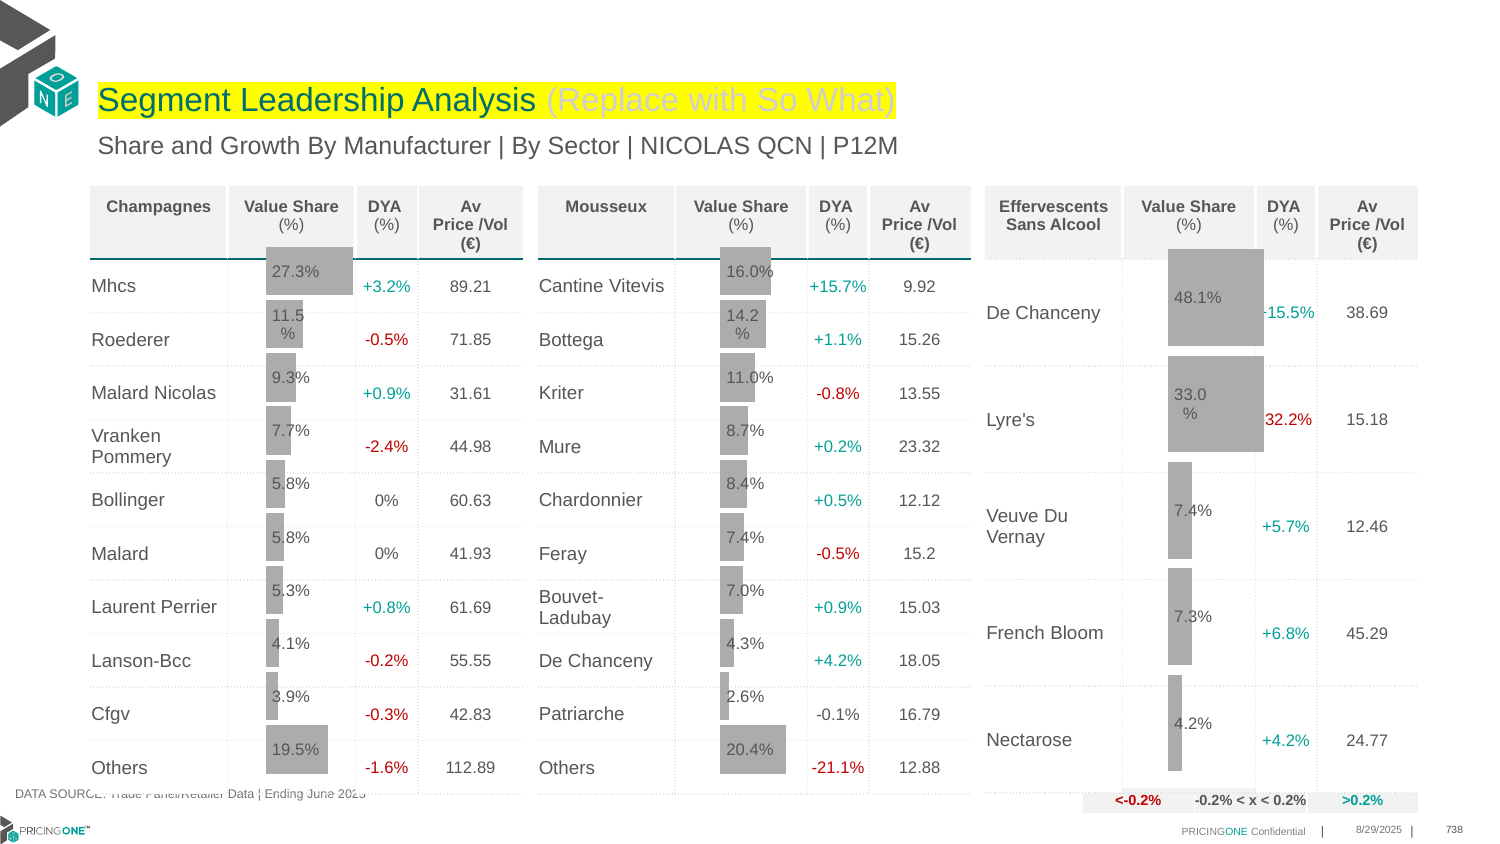

# Segment Leadership Analysis (Replace with So What)
Share and Growth By Manufacturer | By Sector | NICOLAS QCN | P12M
| Mousseux | Value Share (%) | DYA (%) | Av Price /Vol (€) |
| --- | --- | --- | --- |
| Cantine Vitevis |  | +15.7% | 9.92 |
| Bottega |  | +1.1% | 15.26 |
| Kriter |  | -0.8% | 13.55 |
| Mure |  | +0.2% | 23.32 |
| Chardonnier |  | +0.5% | 12.12 |
| Feray |  | -0.5% | 15.2 |
| Bouvet-Ladubay |  | +0.9% | 15.03 |
| De Chanceny |  | +4.2% | 18.05 |
| Patriarche |  | -0.1% | 16.79 |
| Others |  | -21.1% | 12.88 |
| Champagnes | Value Share (%) | DYA (%) | Av Price /Vol (€) |
| --- | --- | --- | --- |
| Mhcs |  | +3.2% | 89.21 |
| Roederer |  | -0.5% | 71.85 |
| Malard Nicolas |  | +0.9% | 31.61 |
| Vranken Pommery |  | -2.4% | 44.98 |
| Bollinger |  | 0% | 60.63 |
| Malard |  | 0% | 41.93 |
| Laurent Perrier |  | +0.8% | 61.69 |
| Lanson-Bcc |  | -0.2% | 55.55 |
| Cfgv |  | -0.3% | 42.83 |
| Others |  | -1.6% | 112.89 |
| Effervescents Sans Alcool | Value Share (%) | DYA (%) | Av Price /Vol (€) |
| --- | --- | --- | --- |
| De Chanceny |  | +15.5% | 38.69 |
| Lyre's |  | -32.2% | 15.18 |
| Veuve Du Vernay |  | +5.7% | 12.46 |
| French Bloom |  | +6.8% | 45.29 |
| Nectarose |  | +4.2% | 24.77 |

### Chart

| Category | Champagnes | NICOLAS QCN |
|---|---|
| None | 0.2729586750070653 |

### Chart

| Category | Mousseux | NICOLAS QCN |
|---|---|
| None | 0.15978471382560963 |

### Chart

| Category | Effervescents Sans Alcool | NICOLAS QCN |
|---|---|
| None | 0.48051482547982505 |
DATA SOURCE: Trade Panel/Retailer Data | Ending June 2025
| <-0.2% | -0.2% < x < 0.2% | >0.2% |
| --- | --- | --- |

8/29/2025
738